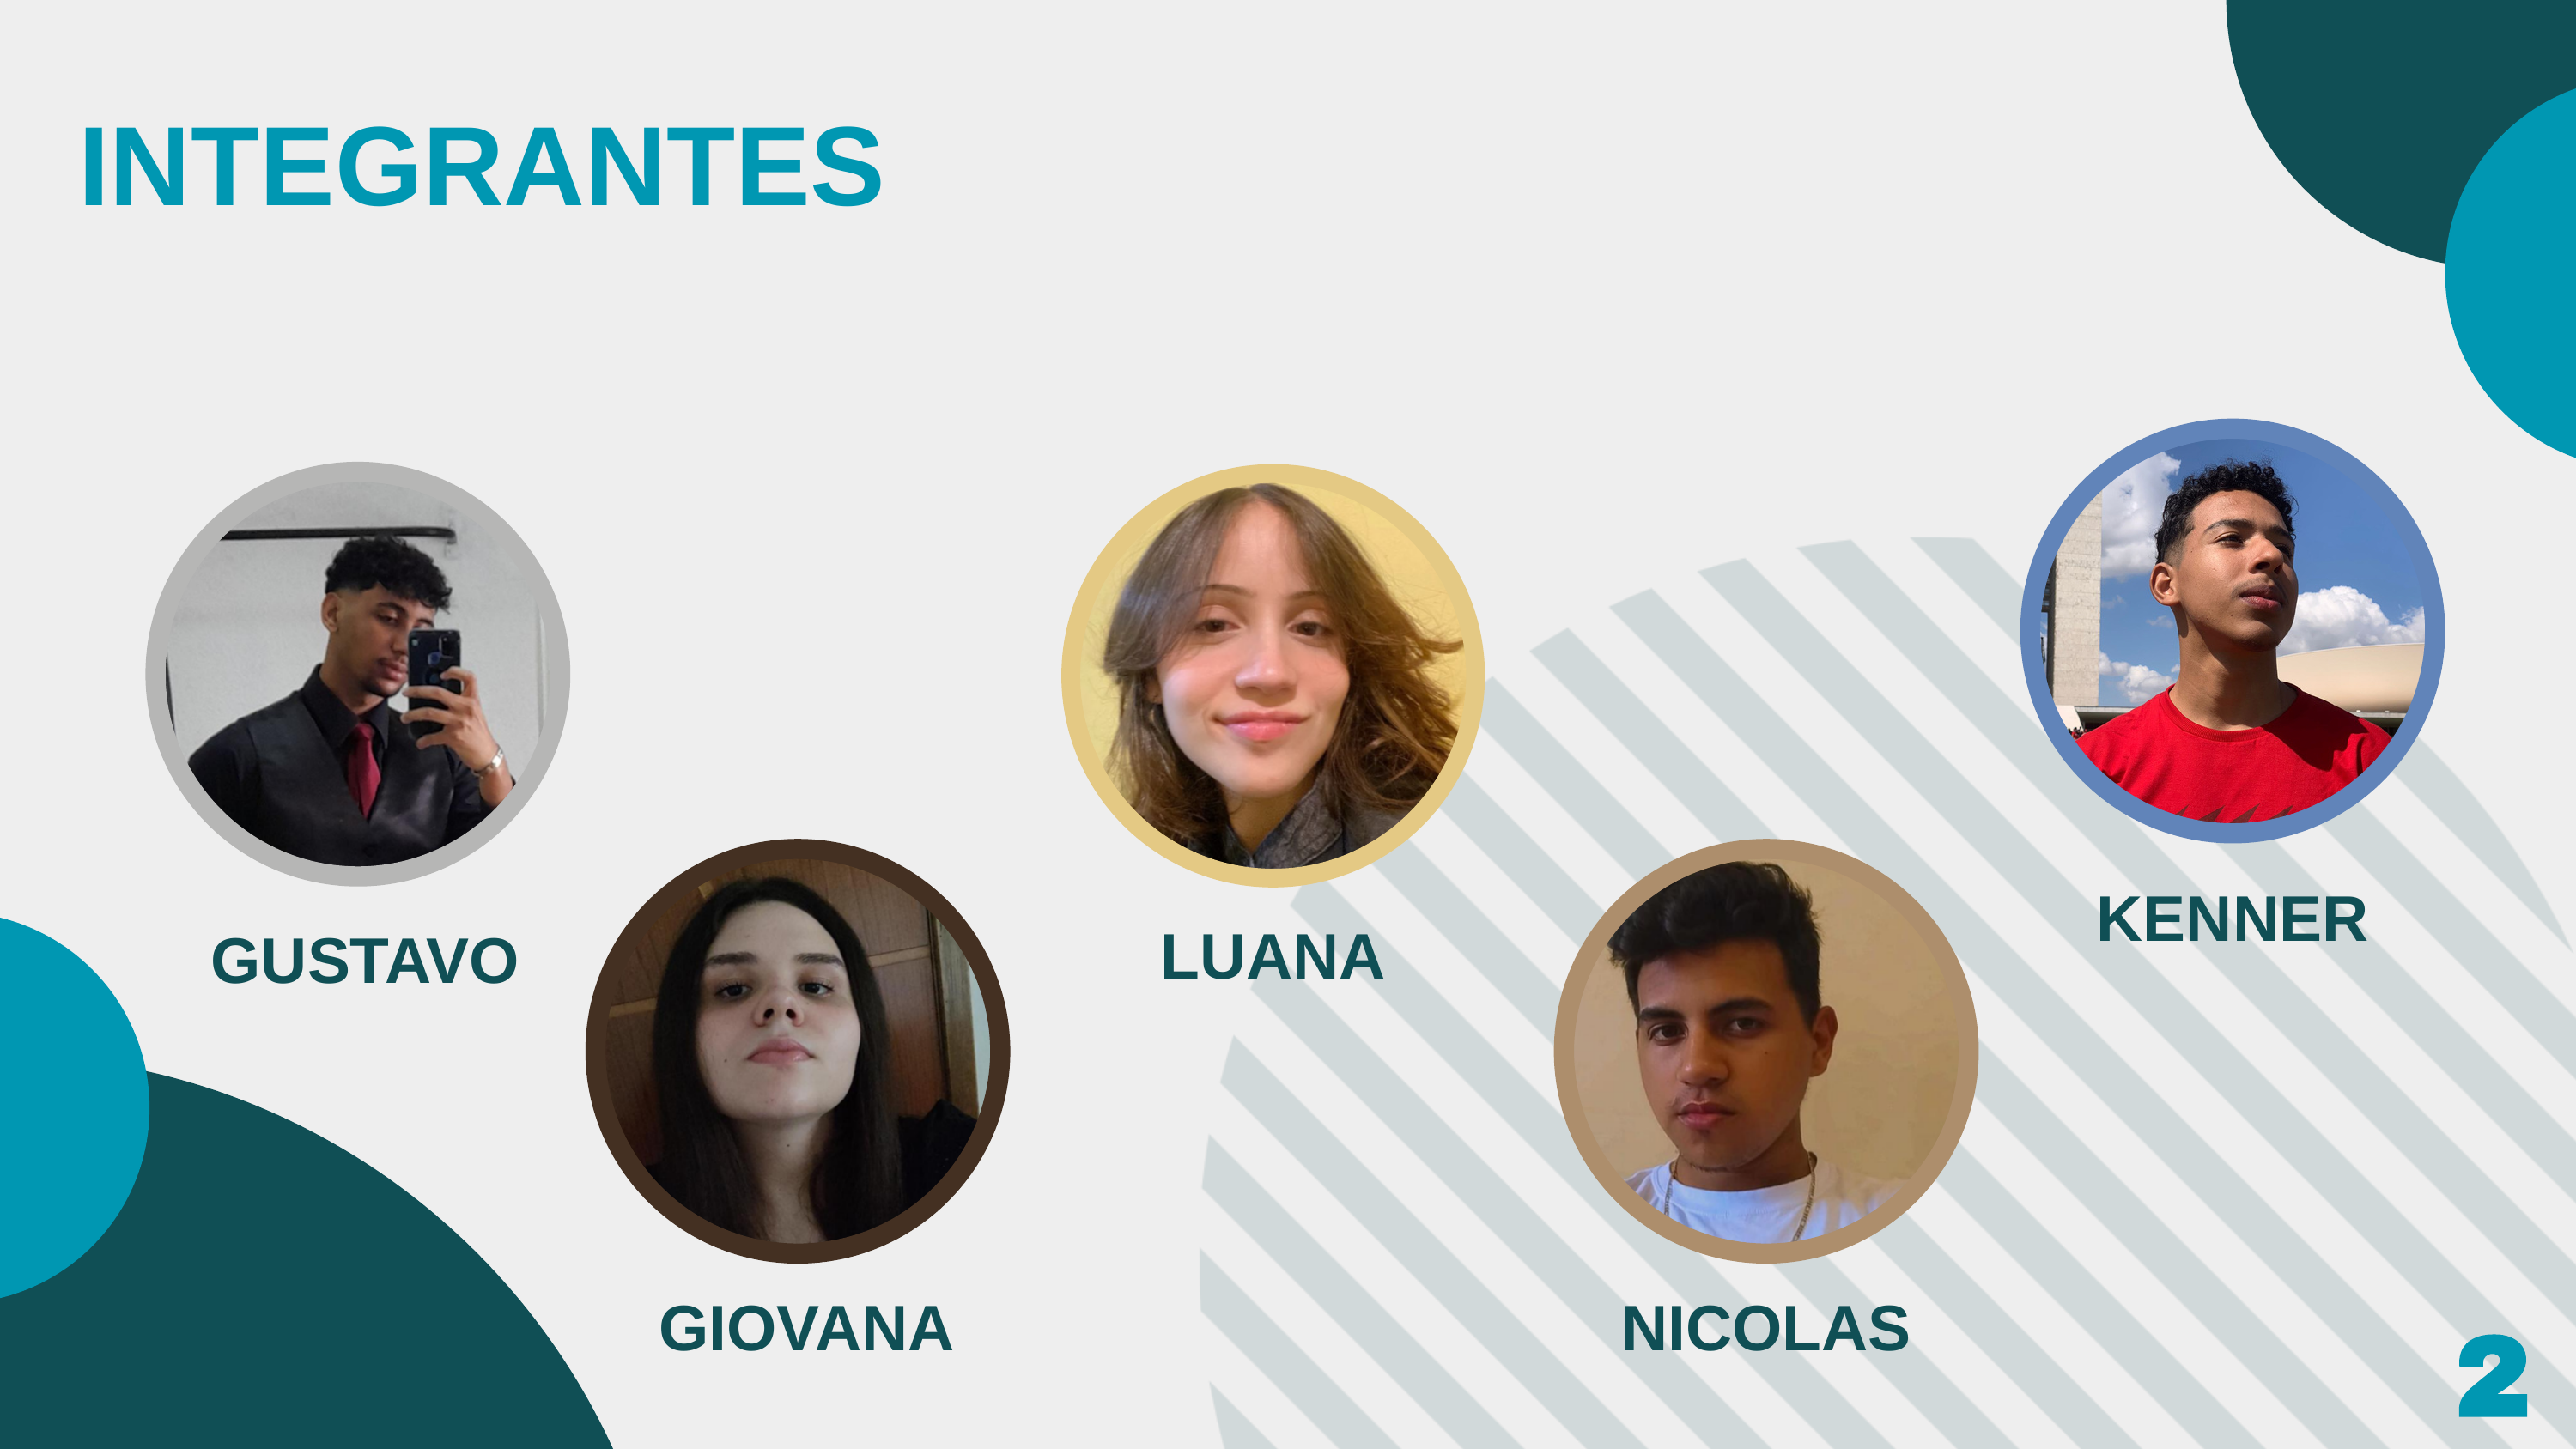

INTEGRANTES

KENNER
LUANA

GUSTAVO

GIOVANA
NICOLAS
2